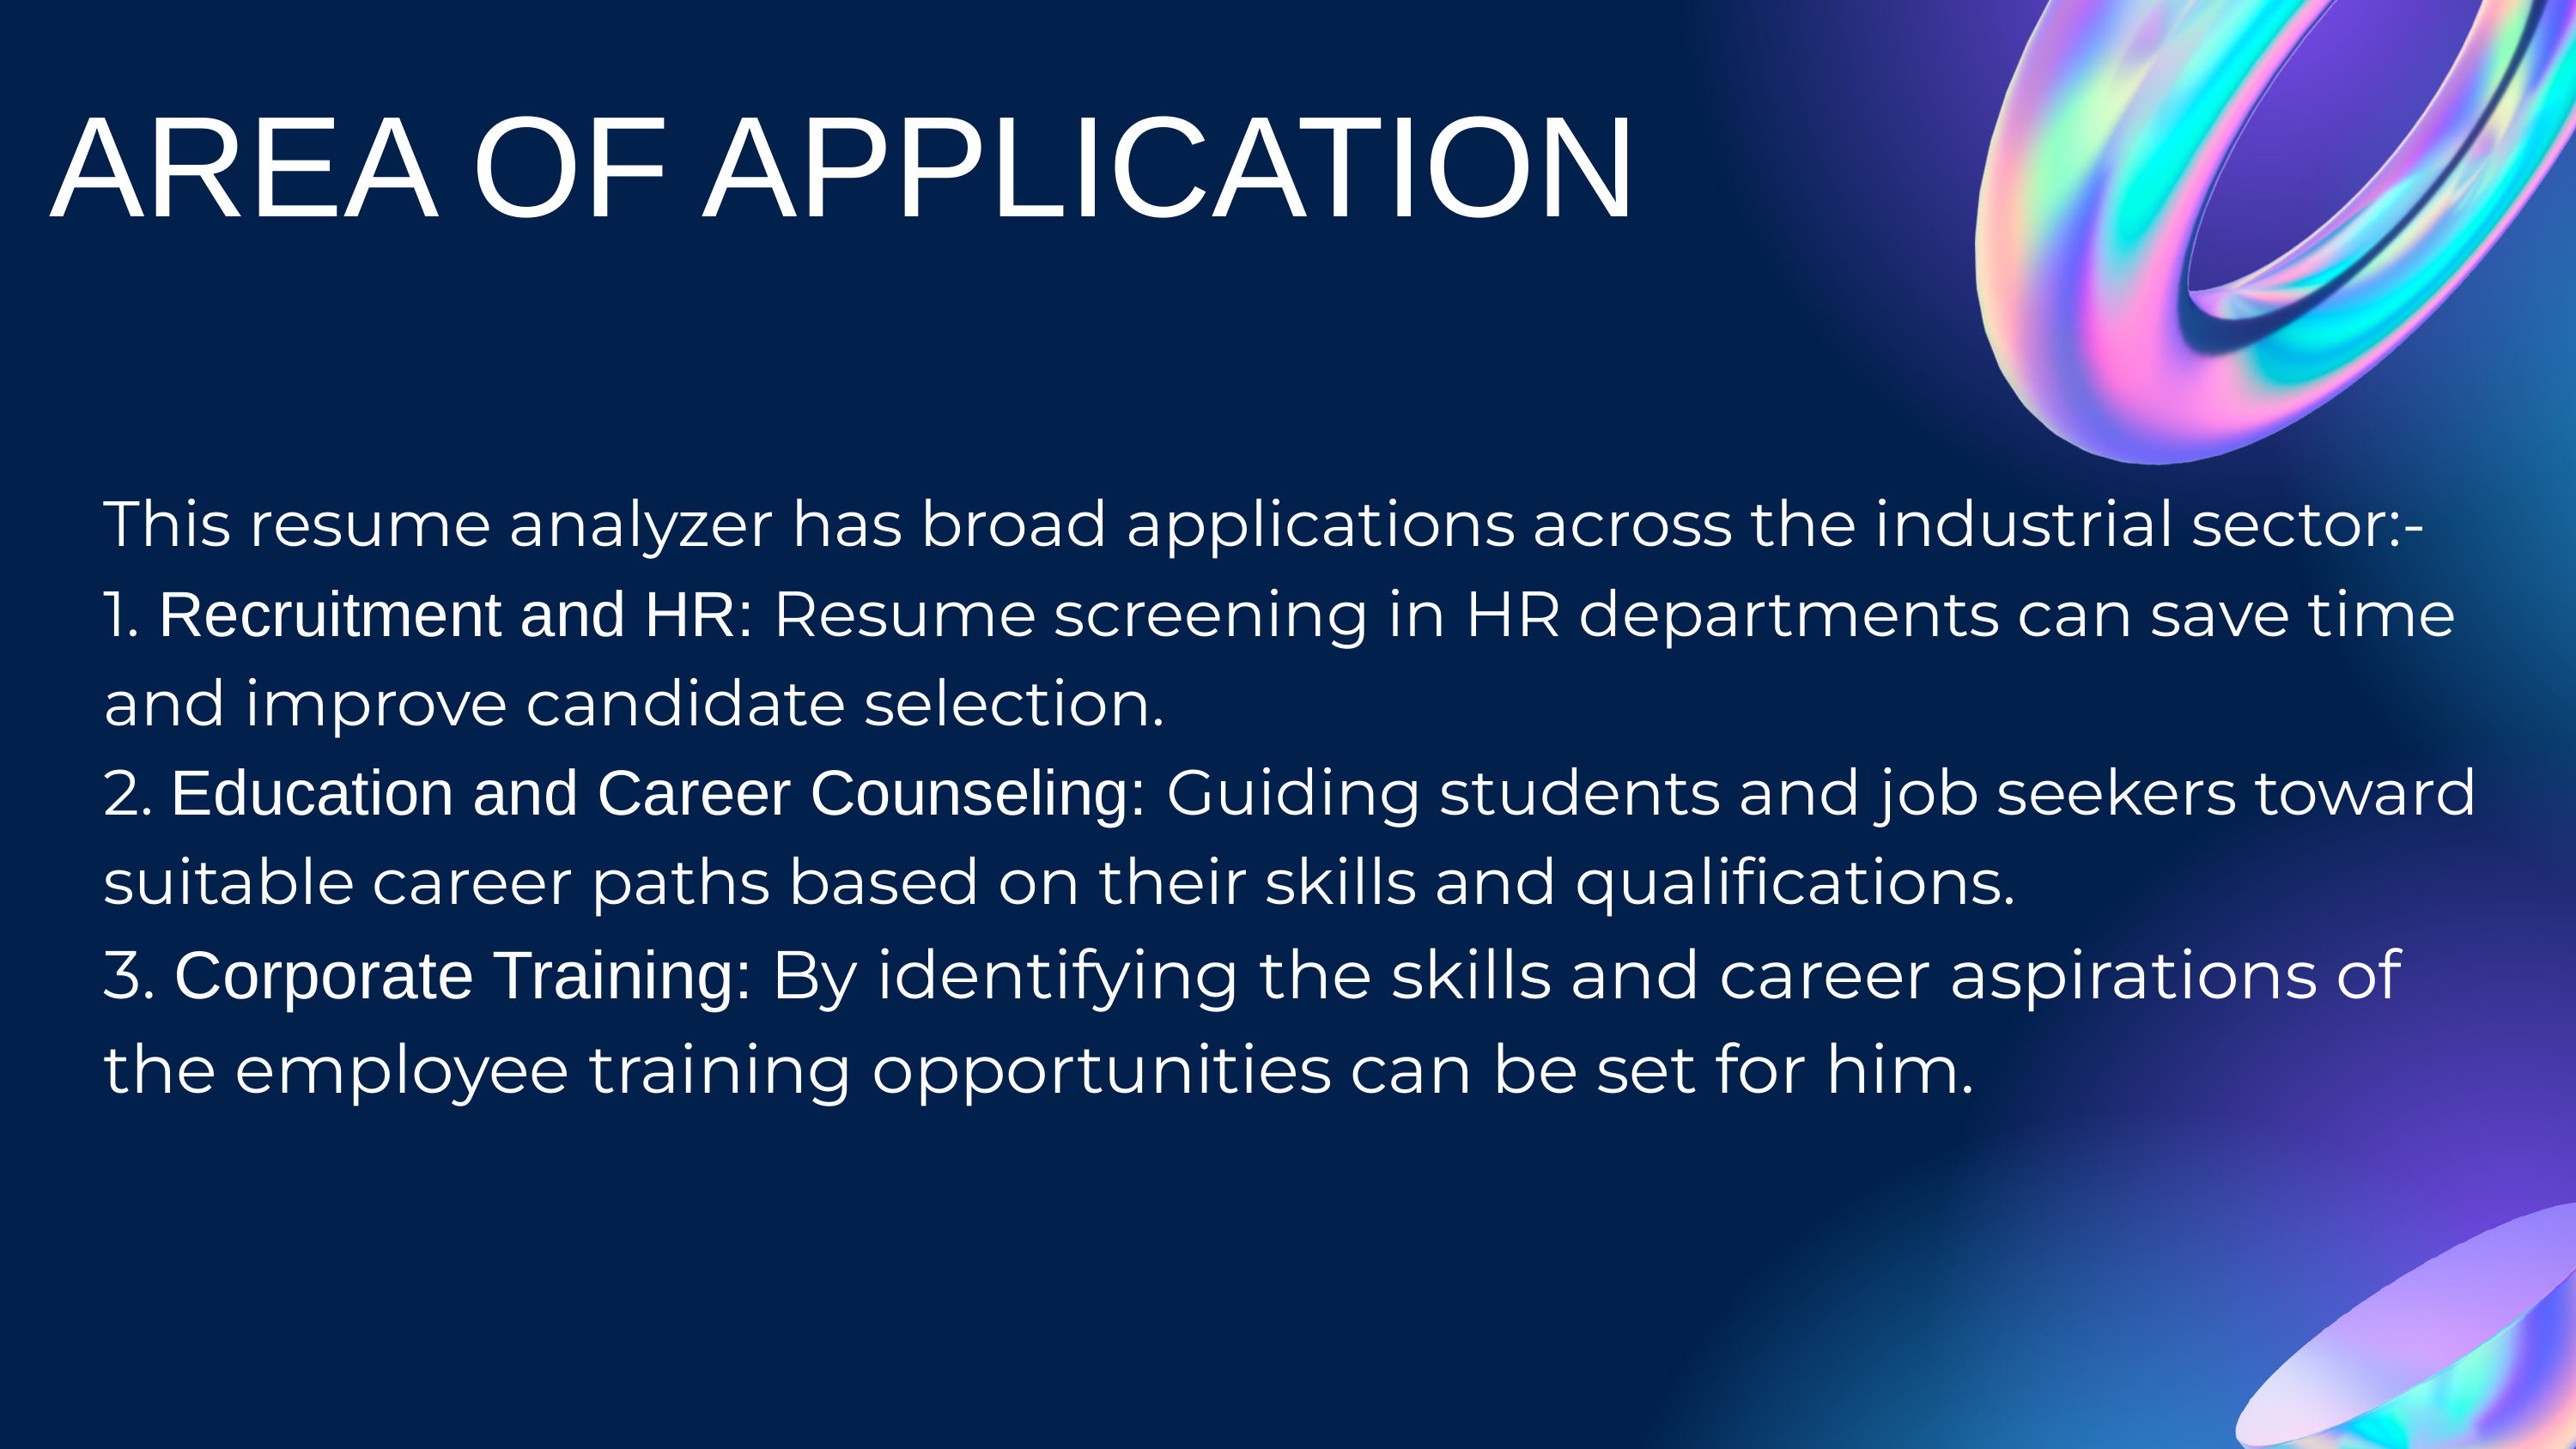

AREA OF APPLICATION

This resume analyzer has broad applications across the industrial sector:-
1. Recruitment and HR: Resume screening in HR departments can save time and improve candidate selection.
2. Education and Career Counseling: Guiding students and job seekers toward suitable career paths based on their skills and qualifications.
3. Corporate Training: By identifying the skills and career aspirations of the employee training opportunities can be set for him.